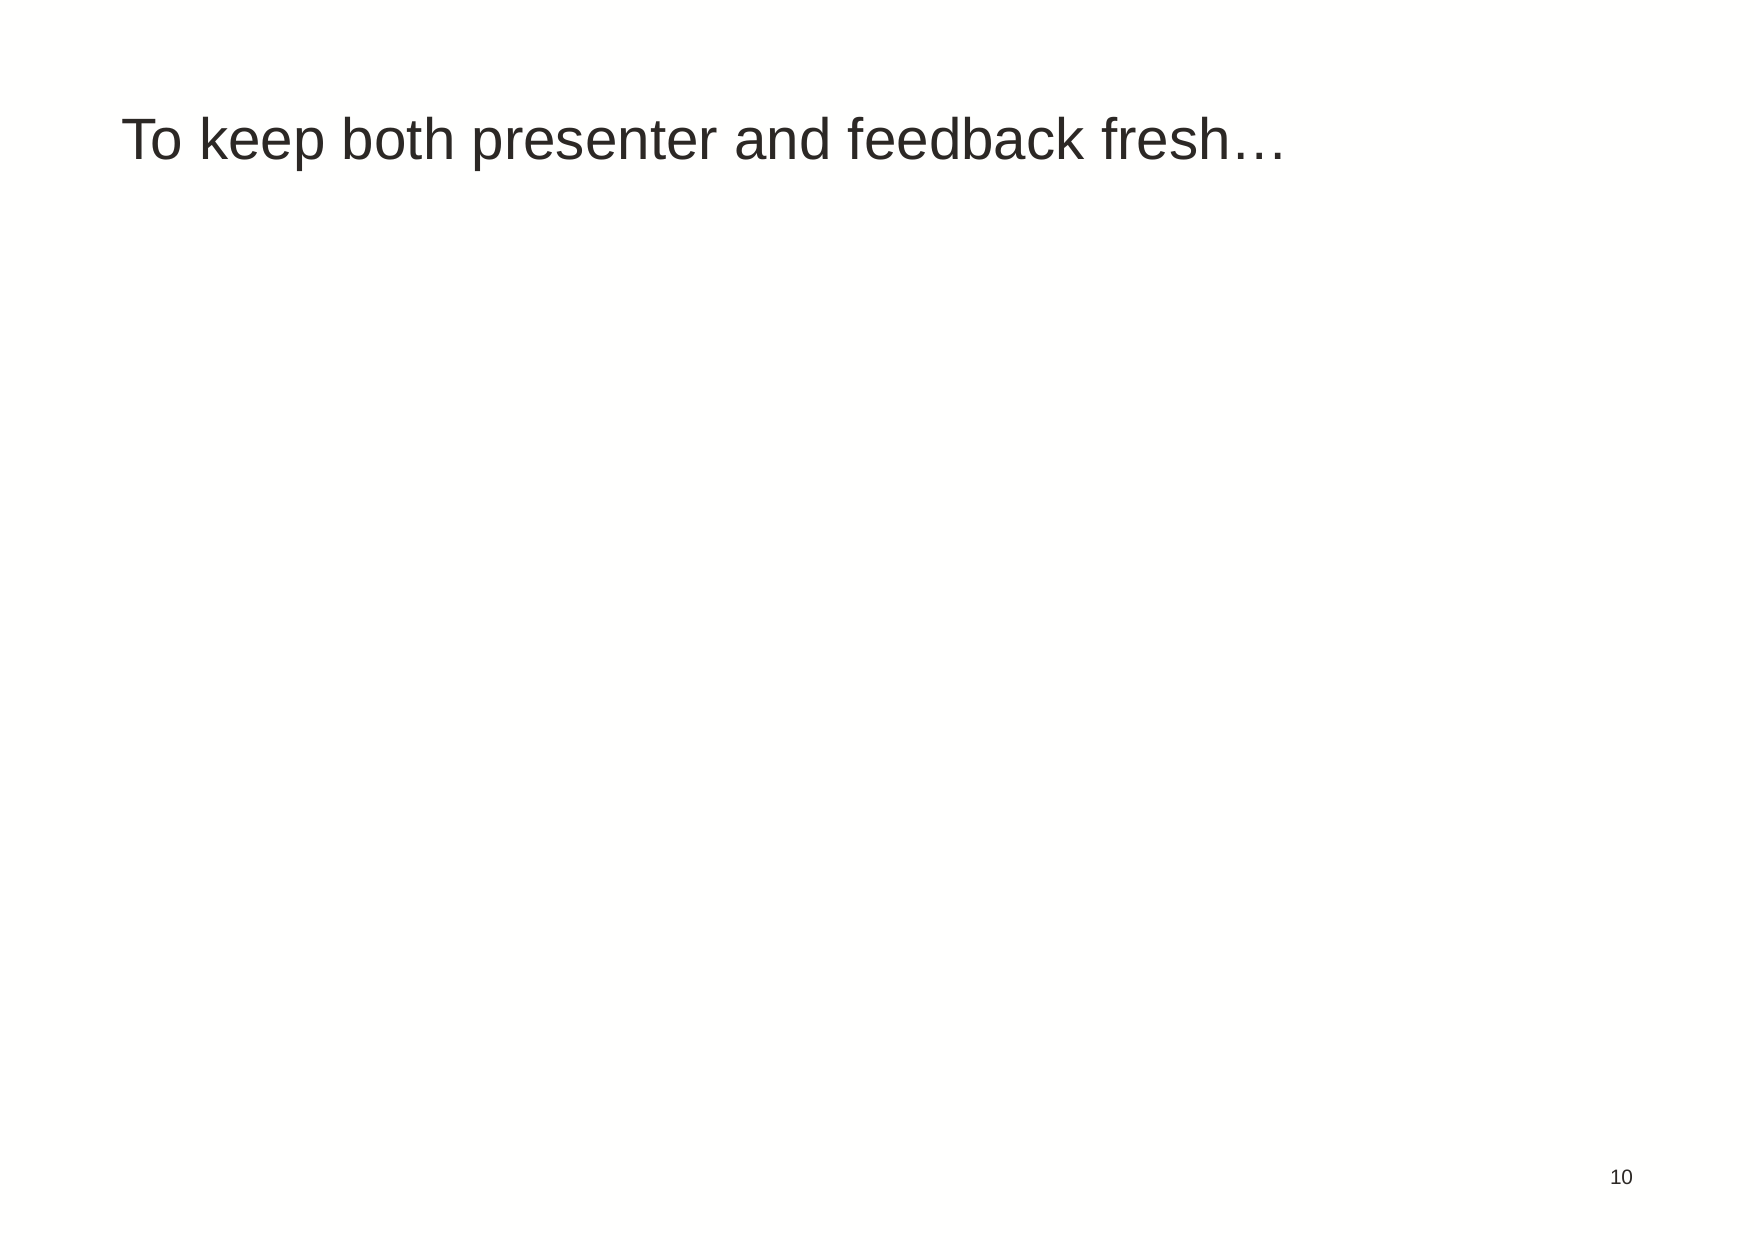

# To keep both presenter and feedback fresh…

10